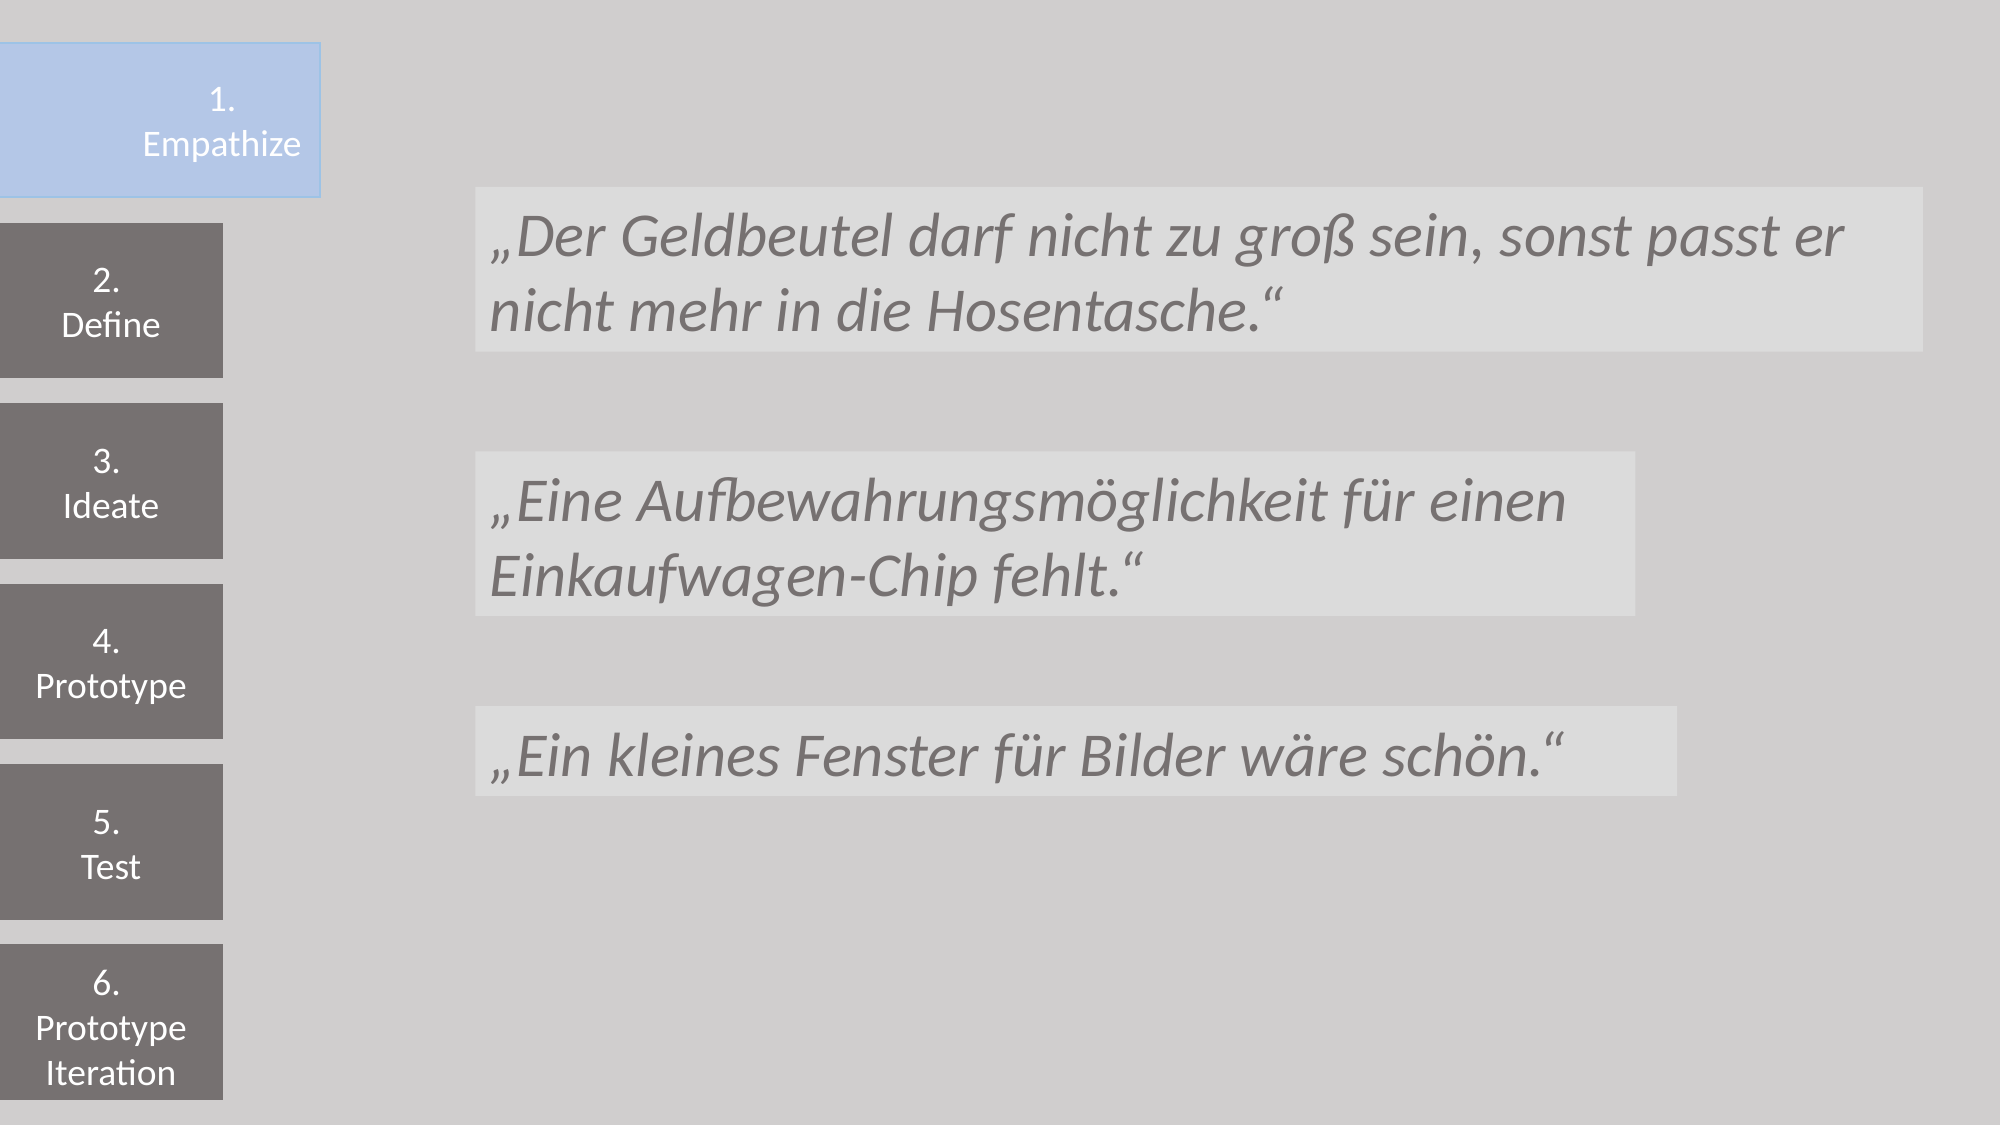

1. Empathize
„Der Geldbeutel darf nicht zu groß sein, sonst passt er nicht mehr in die Hosentasche.“

2.
Define

3.
Ideate
„Eine Aufbewahrungsmöglichkeit für einen Einkaufwagen-Chip fehlt.“

4.
Prototype
„Ein kleines Fenster für Bilder wäre schön.“

5.
Test

6.
Prototype Iteration